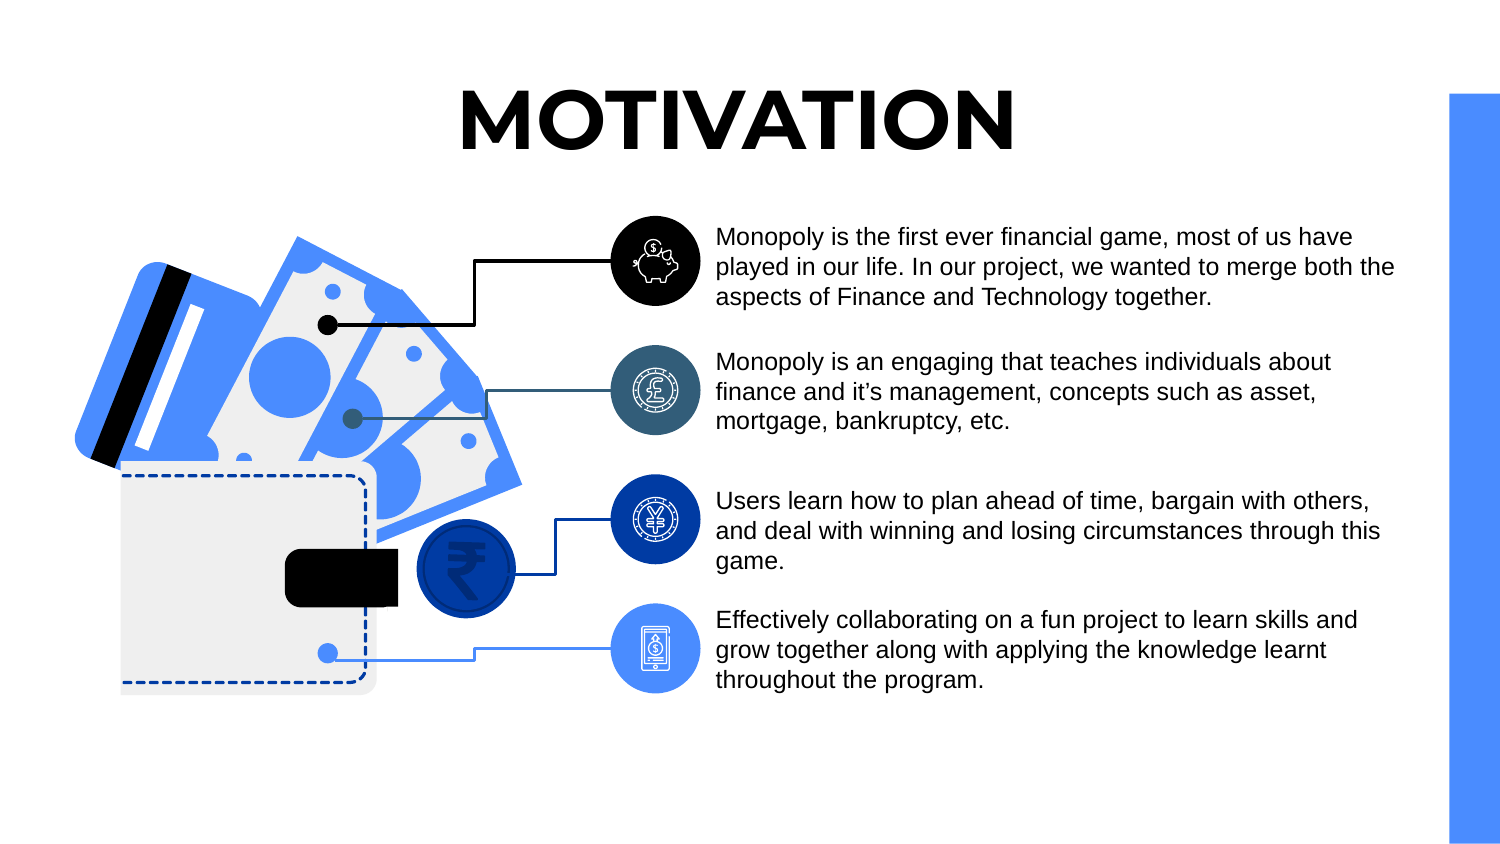

# MOTIVATION
Monopoly is the first ever financial game, most of us have played in our life. In our project, we wanted to merge both the aspects of Finance and Technology together.

Monopoly is an engaging that teaches individuals about finance and it’s management, concepts such as asset, mortgage, bankruptcy, etc.

Users learn how to plan ahead of time, bargain with others, and deal with winning and losing circumstances through this game.

Effectively collaborating on a fun project to learn skills and grow together along with applying the knowledge learnt throughout the program.